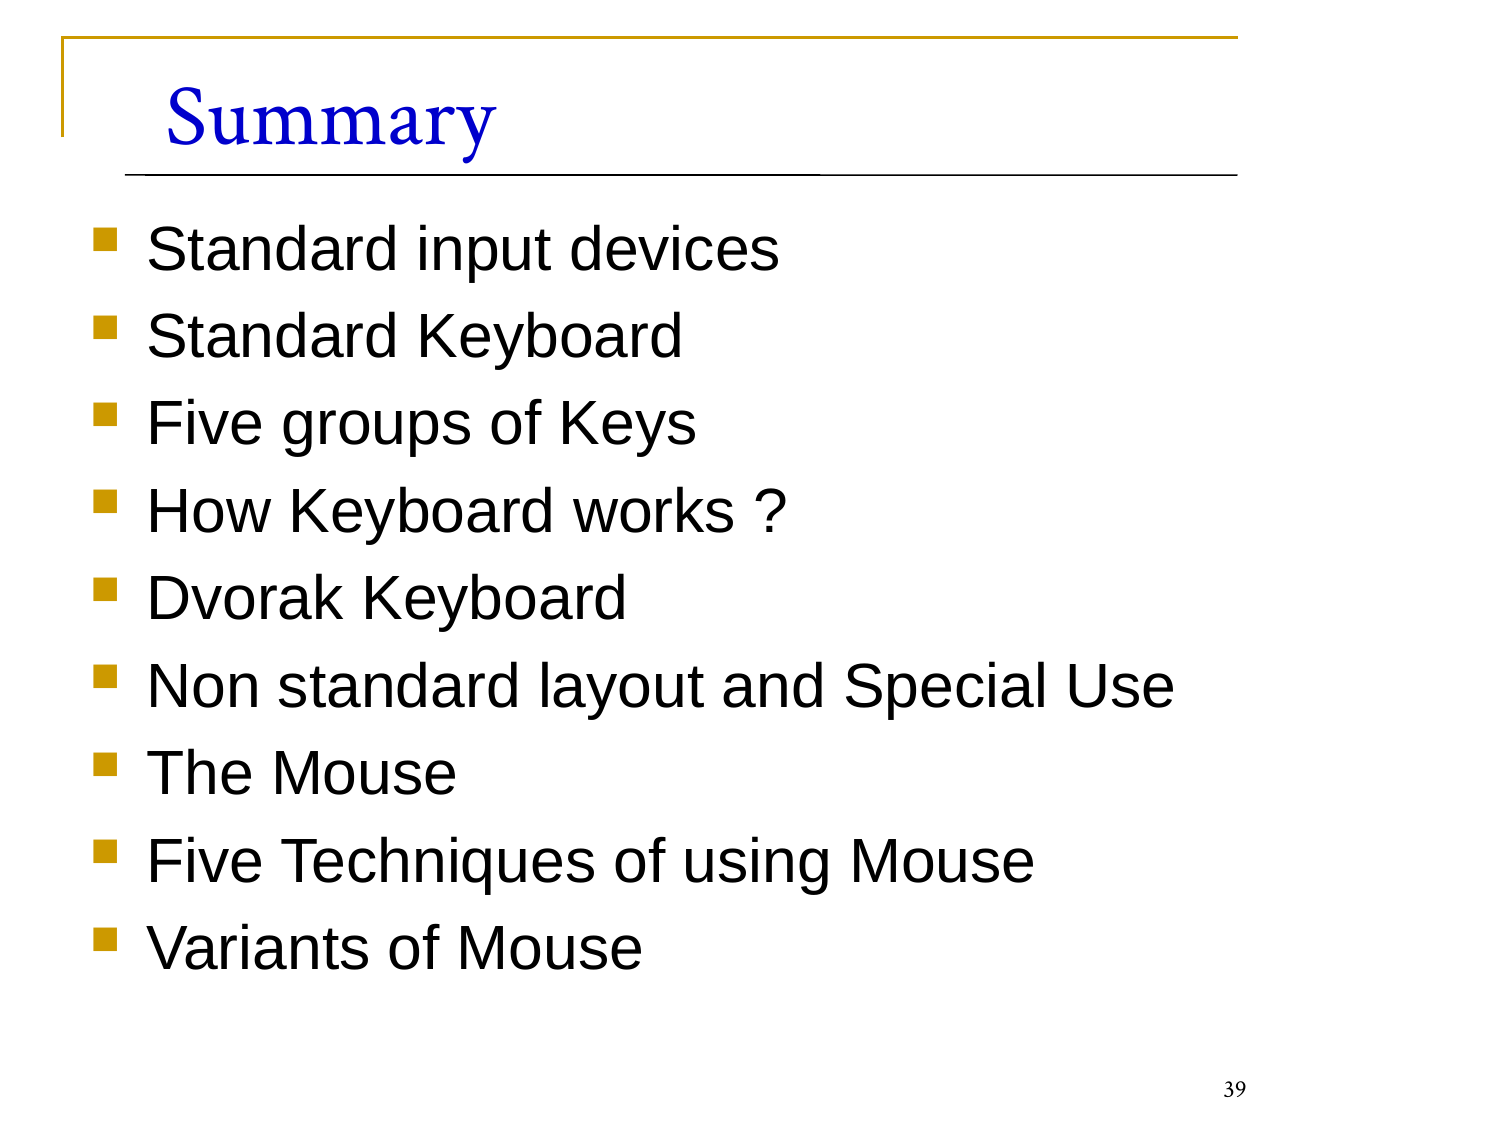

Summary
Standard input devices
Standard Keyboard
Five groups of Keys
How Keyboard works ?
Dvorak Keyboard
Non standard layout and Special Use
The Mouse
Five Techniques of using Mouse
Variants of Mouse

39